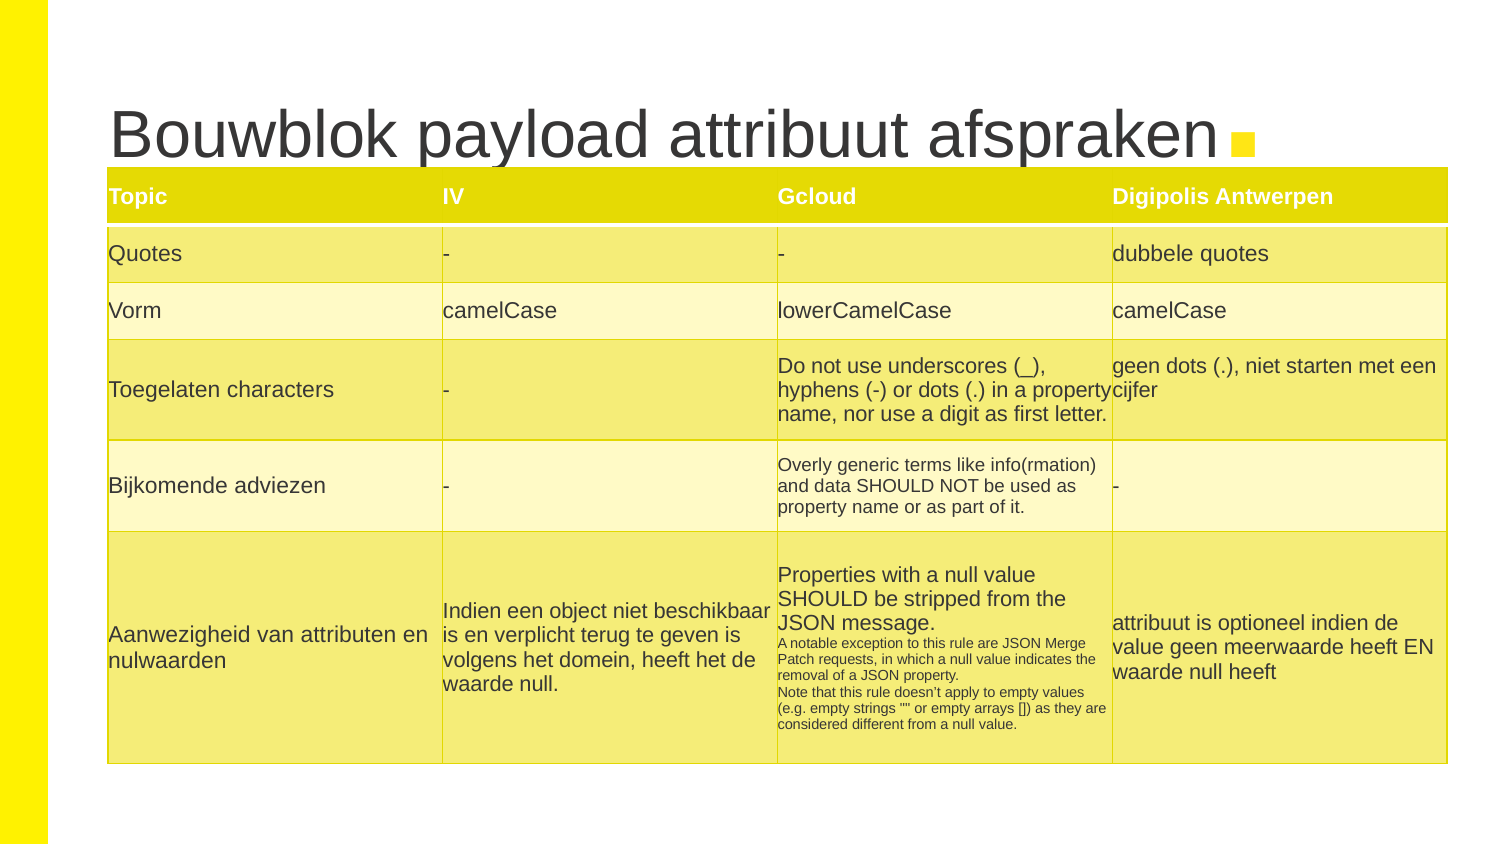

Bouwblok payload attribuut afspraken.
| Topic | IV | Gcloud | Digipolis Antwerpen |
| --- | --- | --- | --- |
| Quotes | - | - | dubbele quotes |
| Vorm | camelCase | lowerCamelCase | camelCase |
| Toegelaten characters | - | Do not use underscores (\_), hyphens (-) or dots (.) in a property name, nor use a digit as first letter. | geen dots (.), niet starten met een cijfer |
| Bijkomende adviezen | - | Overly generic terms like info(rmation) and data SHOULD NOT be used as property name or as part of it. | - |
| Aanwezigheid van attributen en nulwaarden | Indien een object niet beschikbaar is en verplicht terug te geven is volgens het domein, heeft het de waarde null. | Properties with a null value SHOULD be stripped from the JSON message. A notable exception to this rule are JSON Merge Patch requests, in which a null value indicates the removal of a JSON property. Note that this rule doesn’t apply to empty values (e.g. empty strings "" or empty arrays []) as they are considered different from a null value. | attribuut is optioneel indien de value geen meerwaarde heeft EN waarde null heeft |